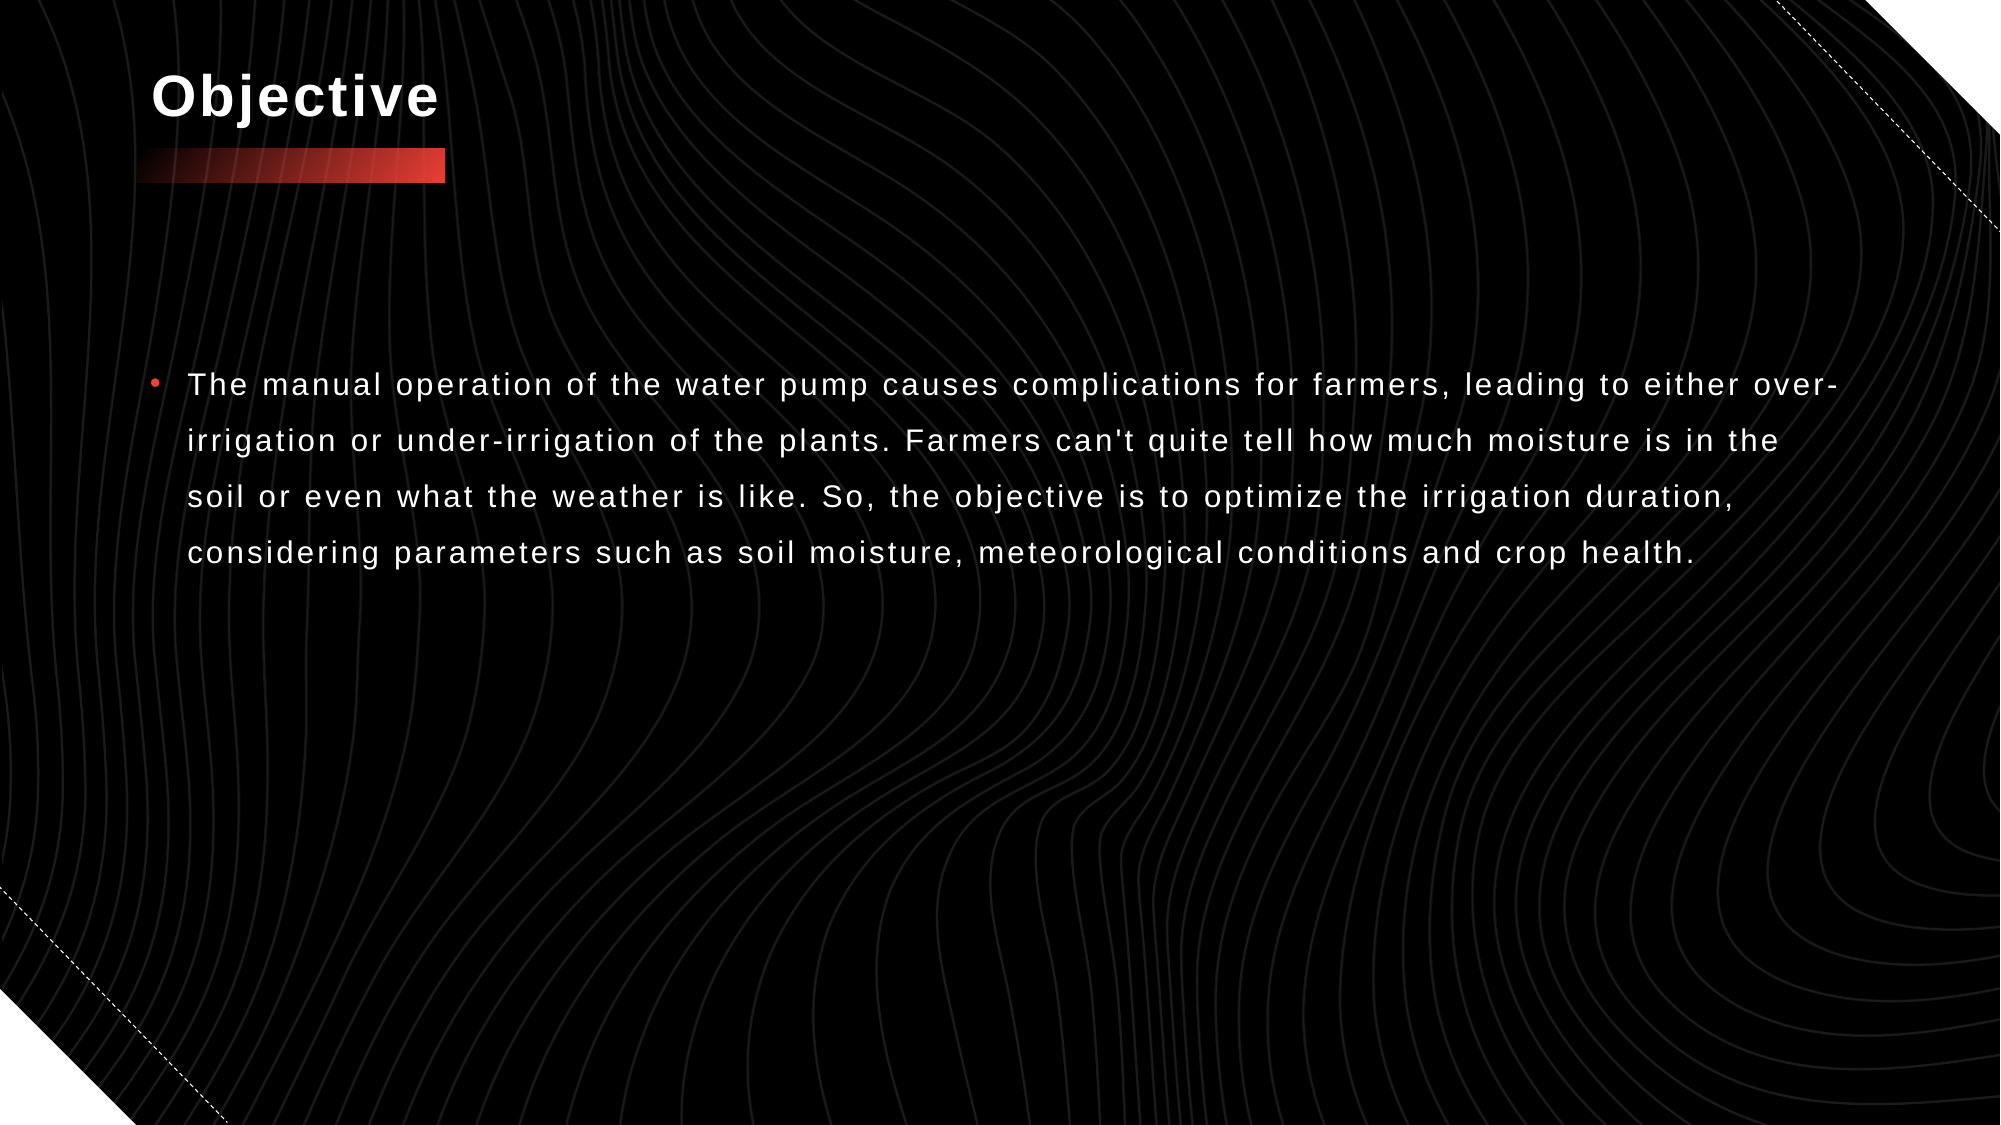

# Objective
The manual operation of the water pump causes complications for farmers, leading to either over-irrigation or under-irrigation of the plants. Farmers can't quite tell how much moisture is in the soil or even what the weather is like. So, the objective is to optimize the irrigation duration, considering parameters such as soil moisture, meteorological conditions and crop health.